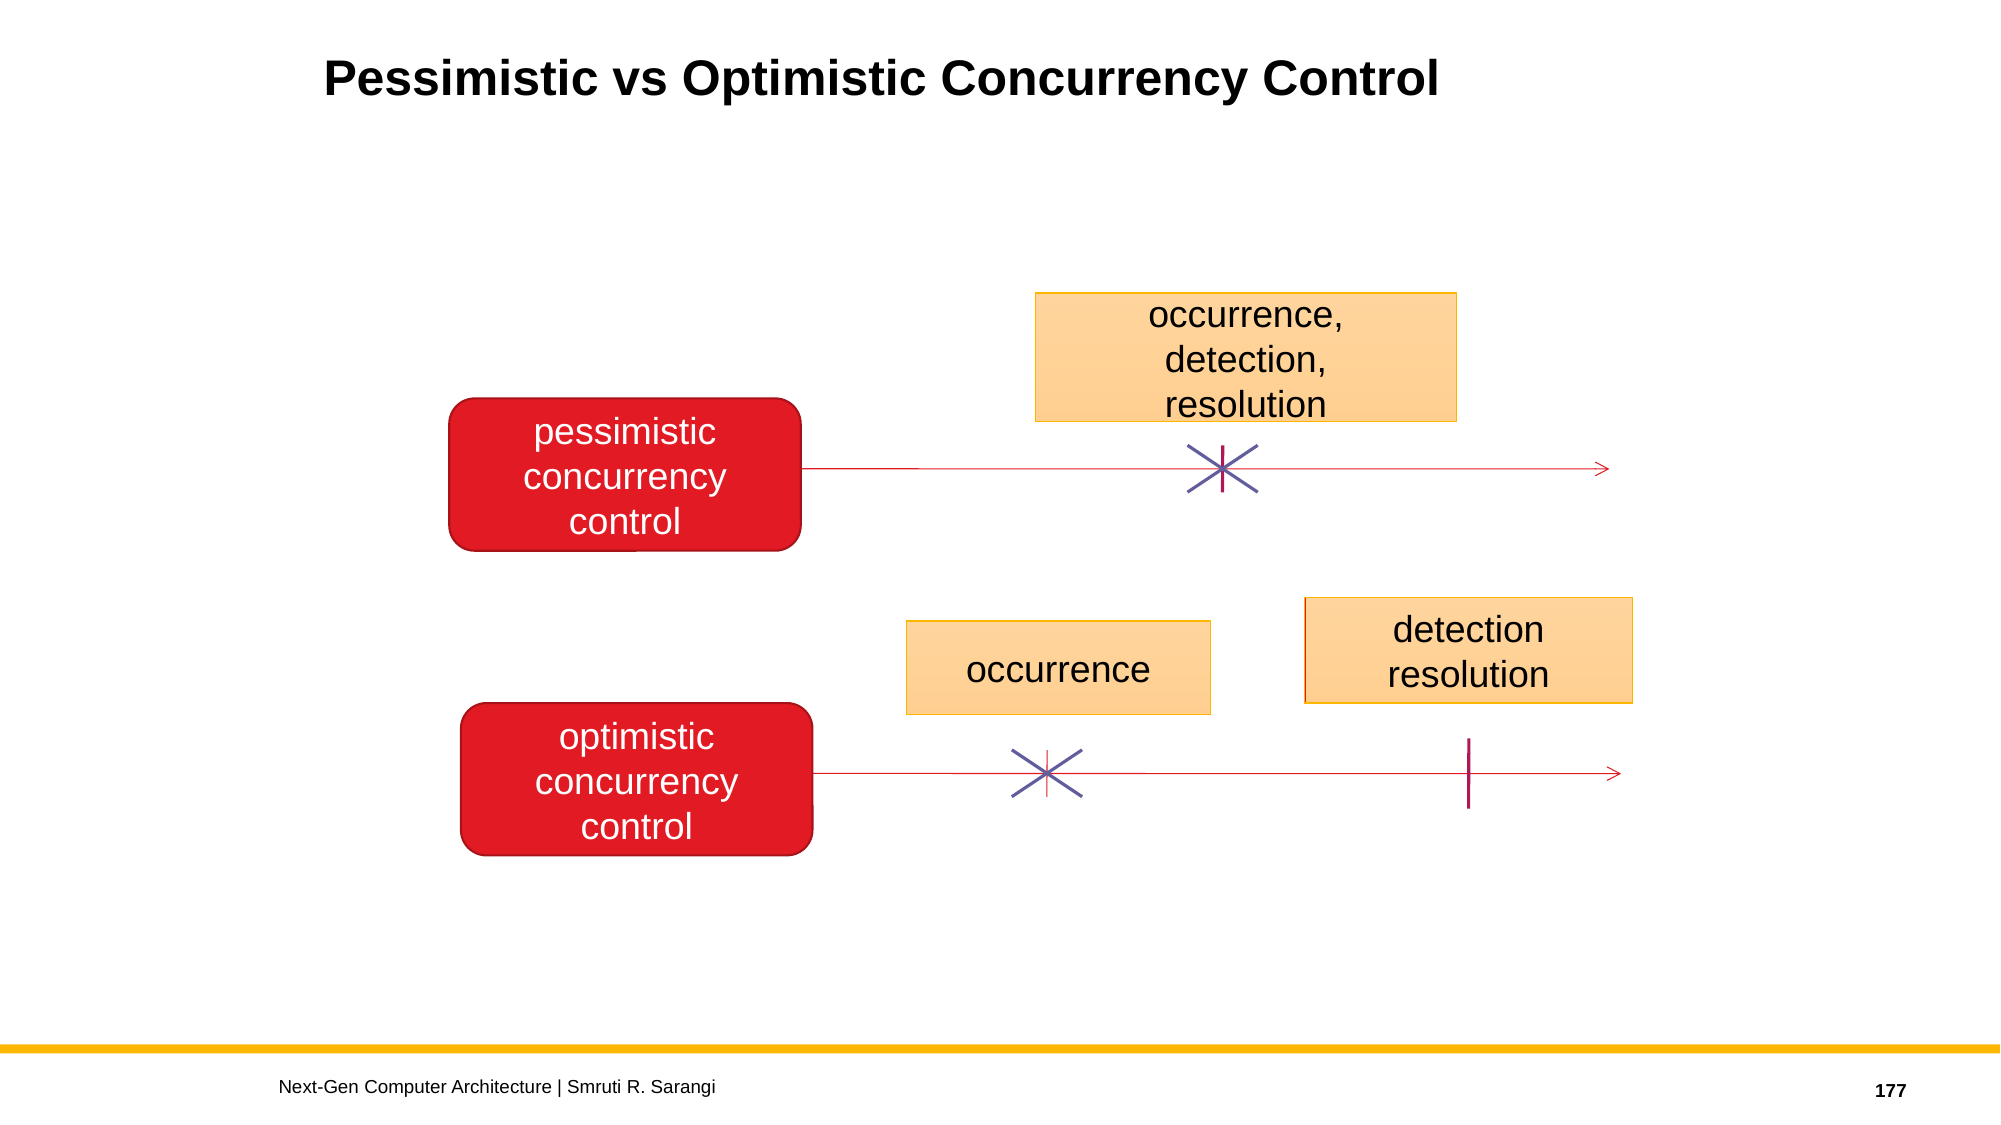

# Pessimistic vs Optimistic Concurrency Control
occurrence,
detection,
resolution
pessimistic
concurrency
control
detection
resolution
occurrence
optimistic
concurrency
control
Next-Gen Computer Architecture | Smruti R. Sarangi
177